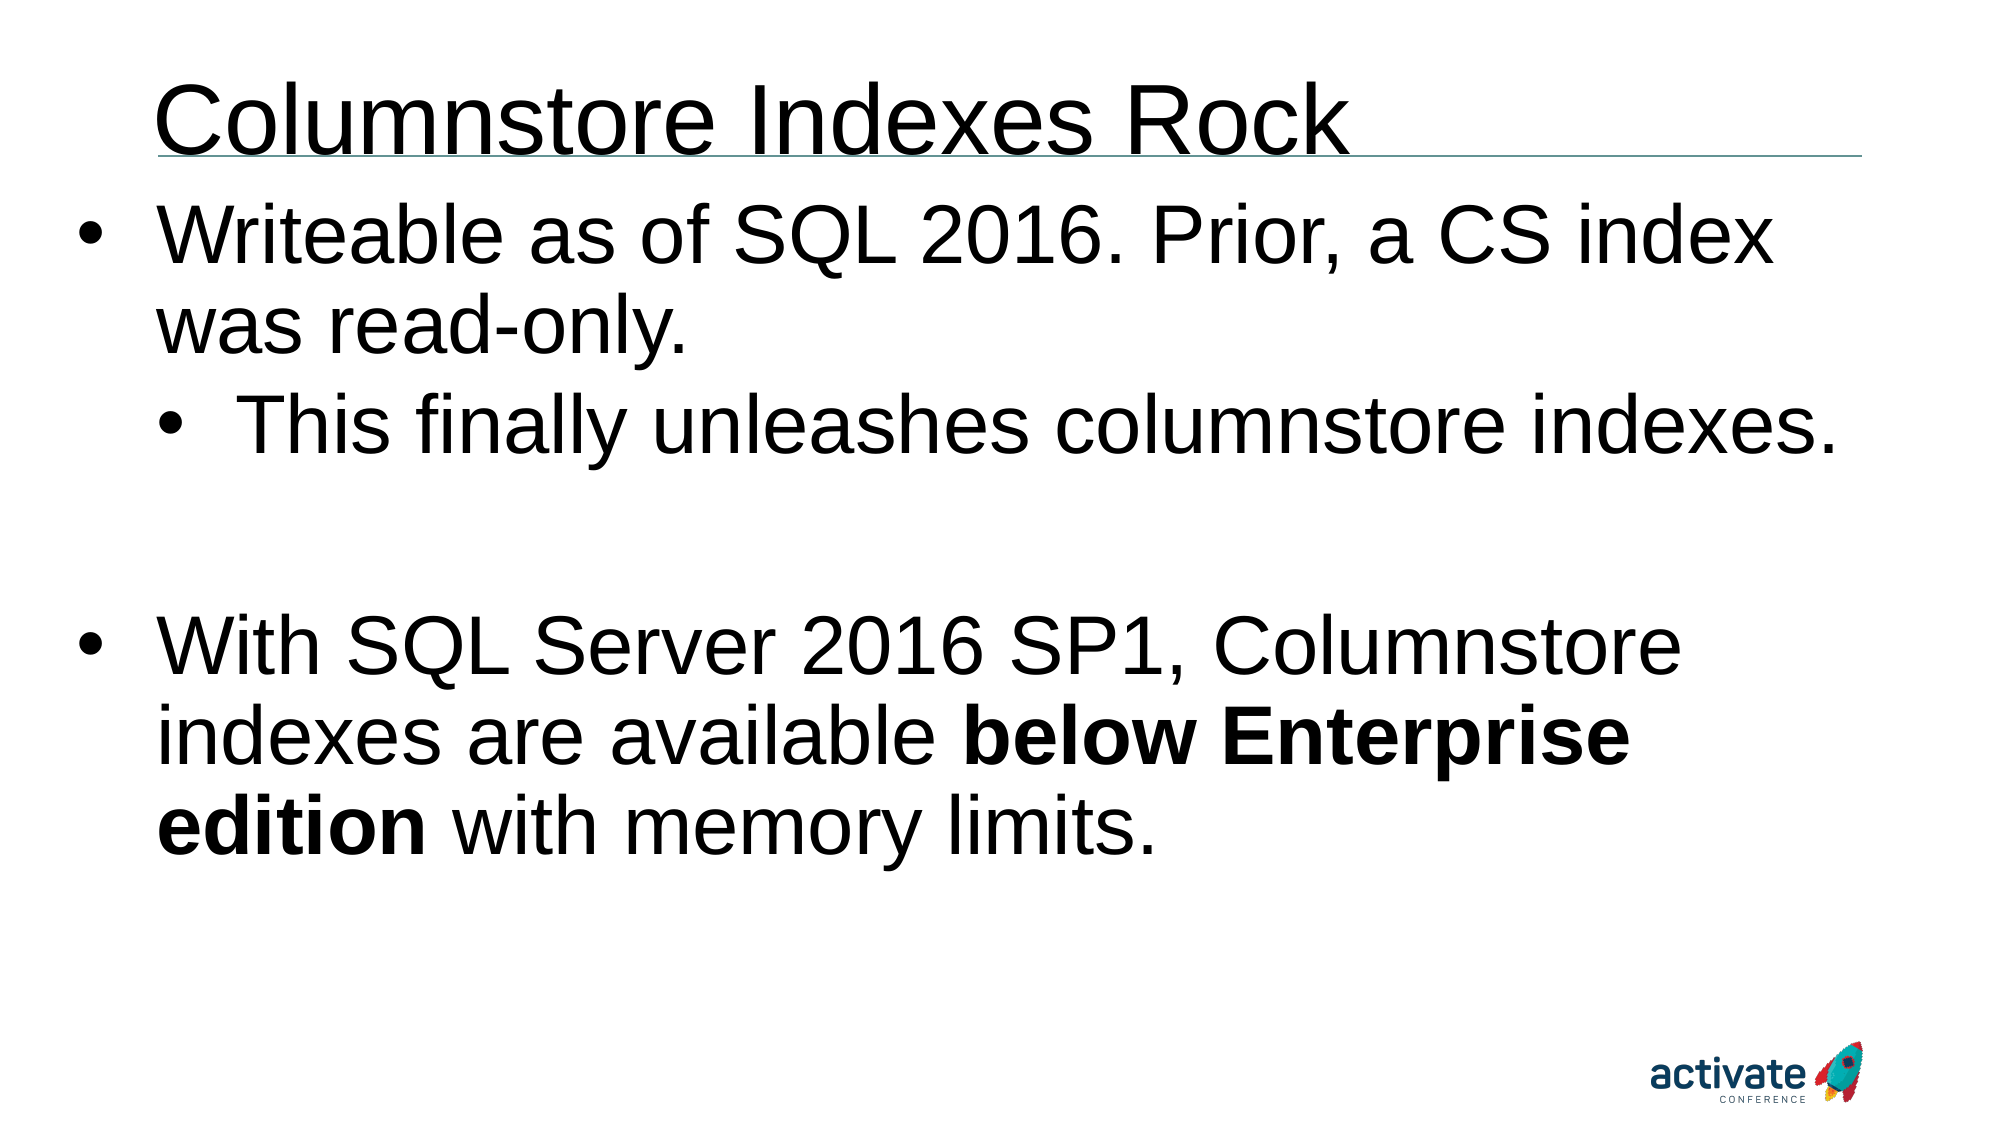

# Columnstore Indexes Rock
Writeable as of SQL 2016. Prior, a CS index was read-only.
This finally unleashes columnstore indexes.

With SQL Server 2016 SP1, Columnstore indexes are available below Enterprise edition with memory limits.